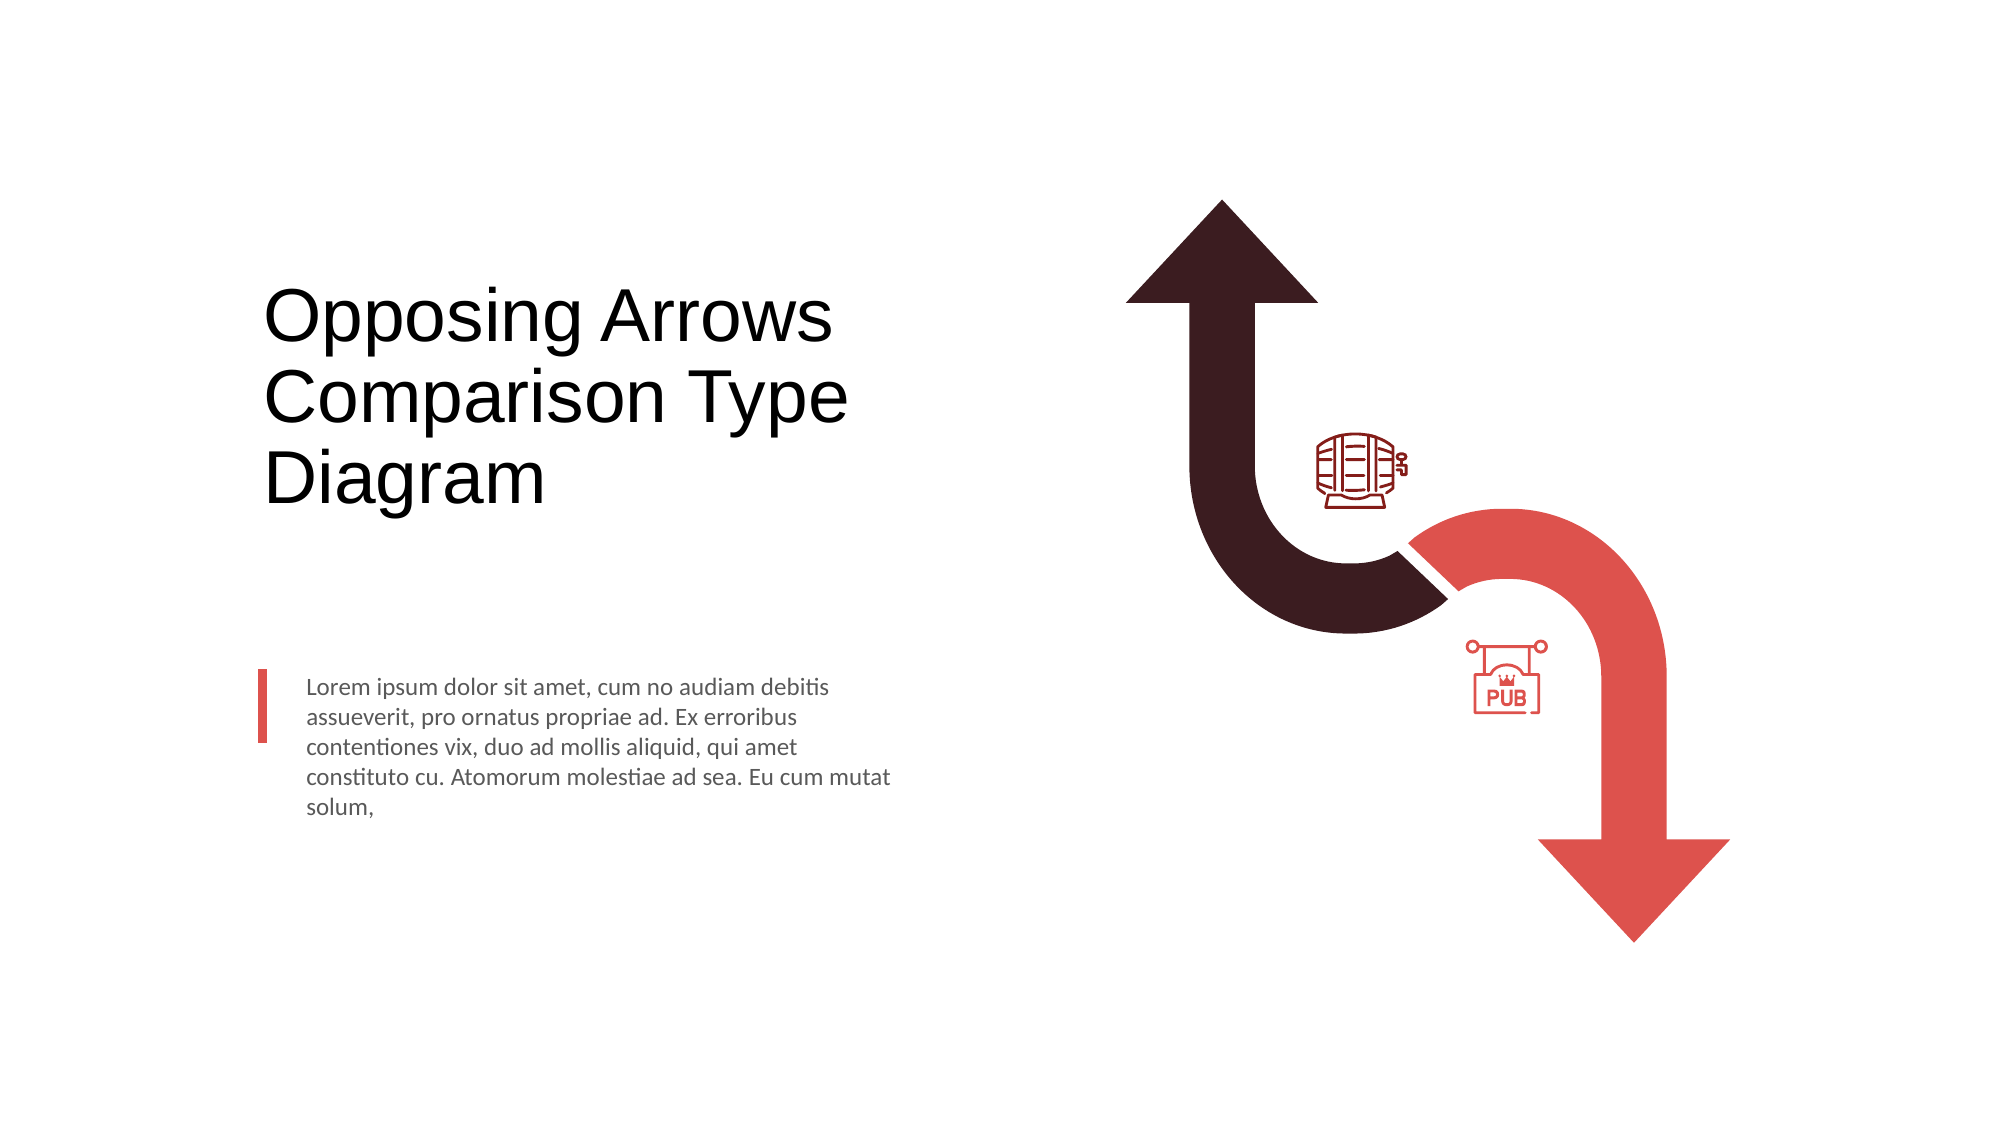

# Opposing Arrows Comparison Type Diagram
Lorem ipsum dolor sit amet, cum no audiam debitis assueverit, pro ornatus propriae ad. Ex erroribus contentiones vix, duo ad mollis aliquid, qui amet constituto cu. Atomorum molestiae ad sea. Eu cum mutat solum,